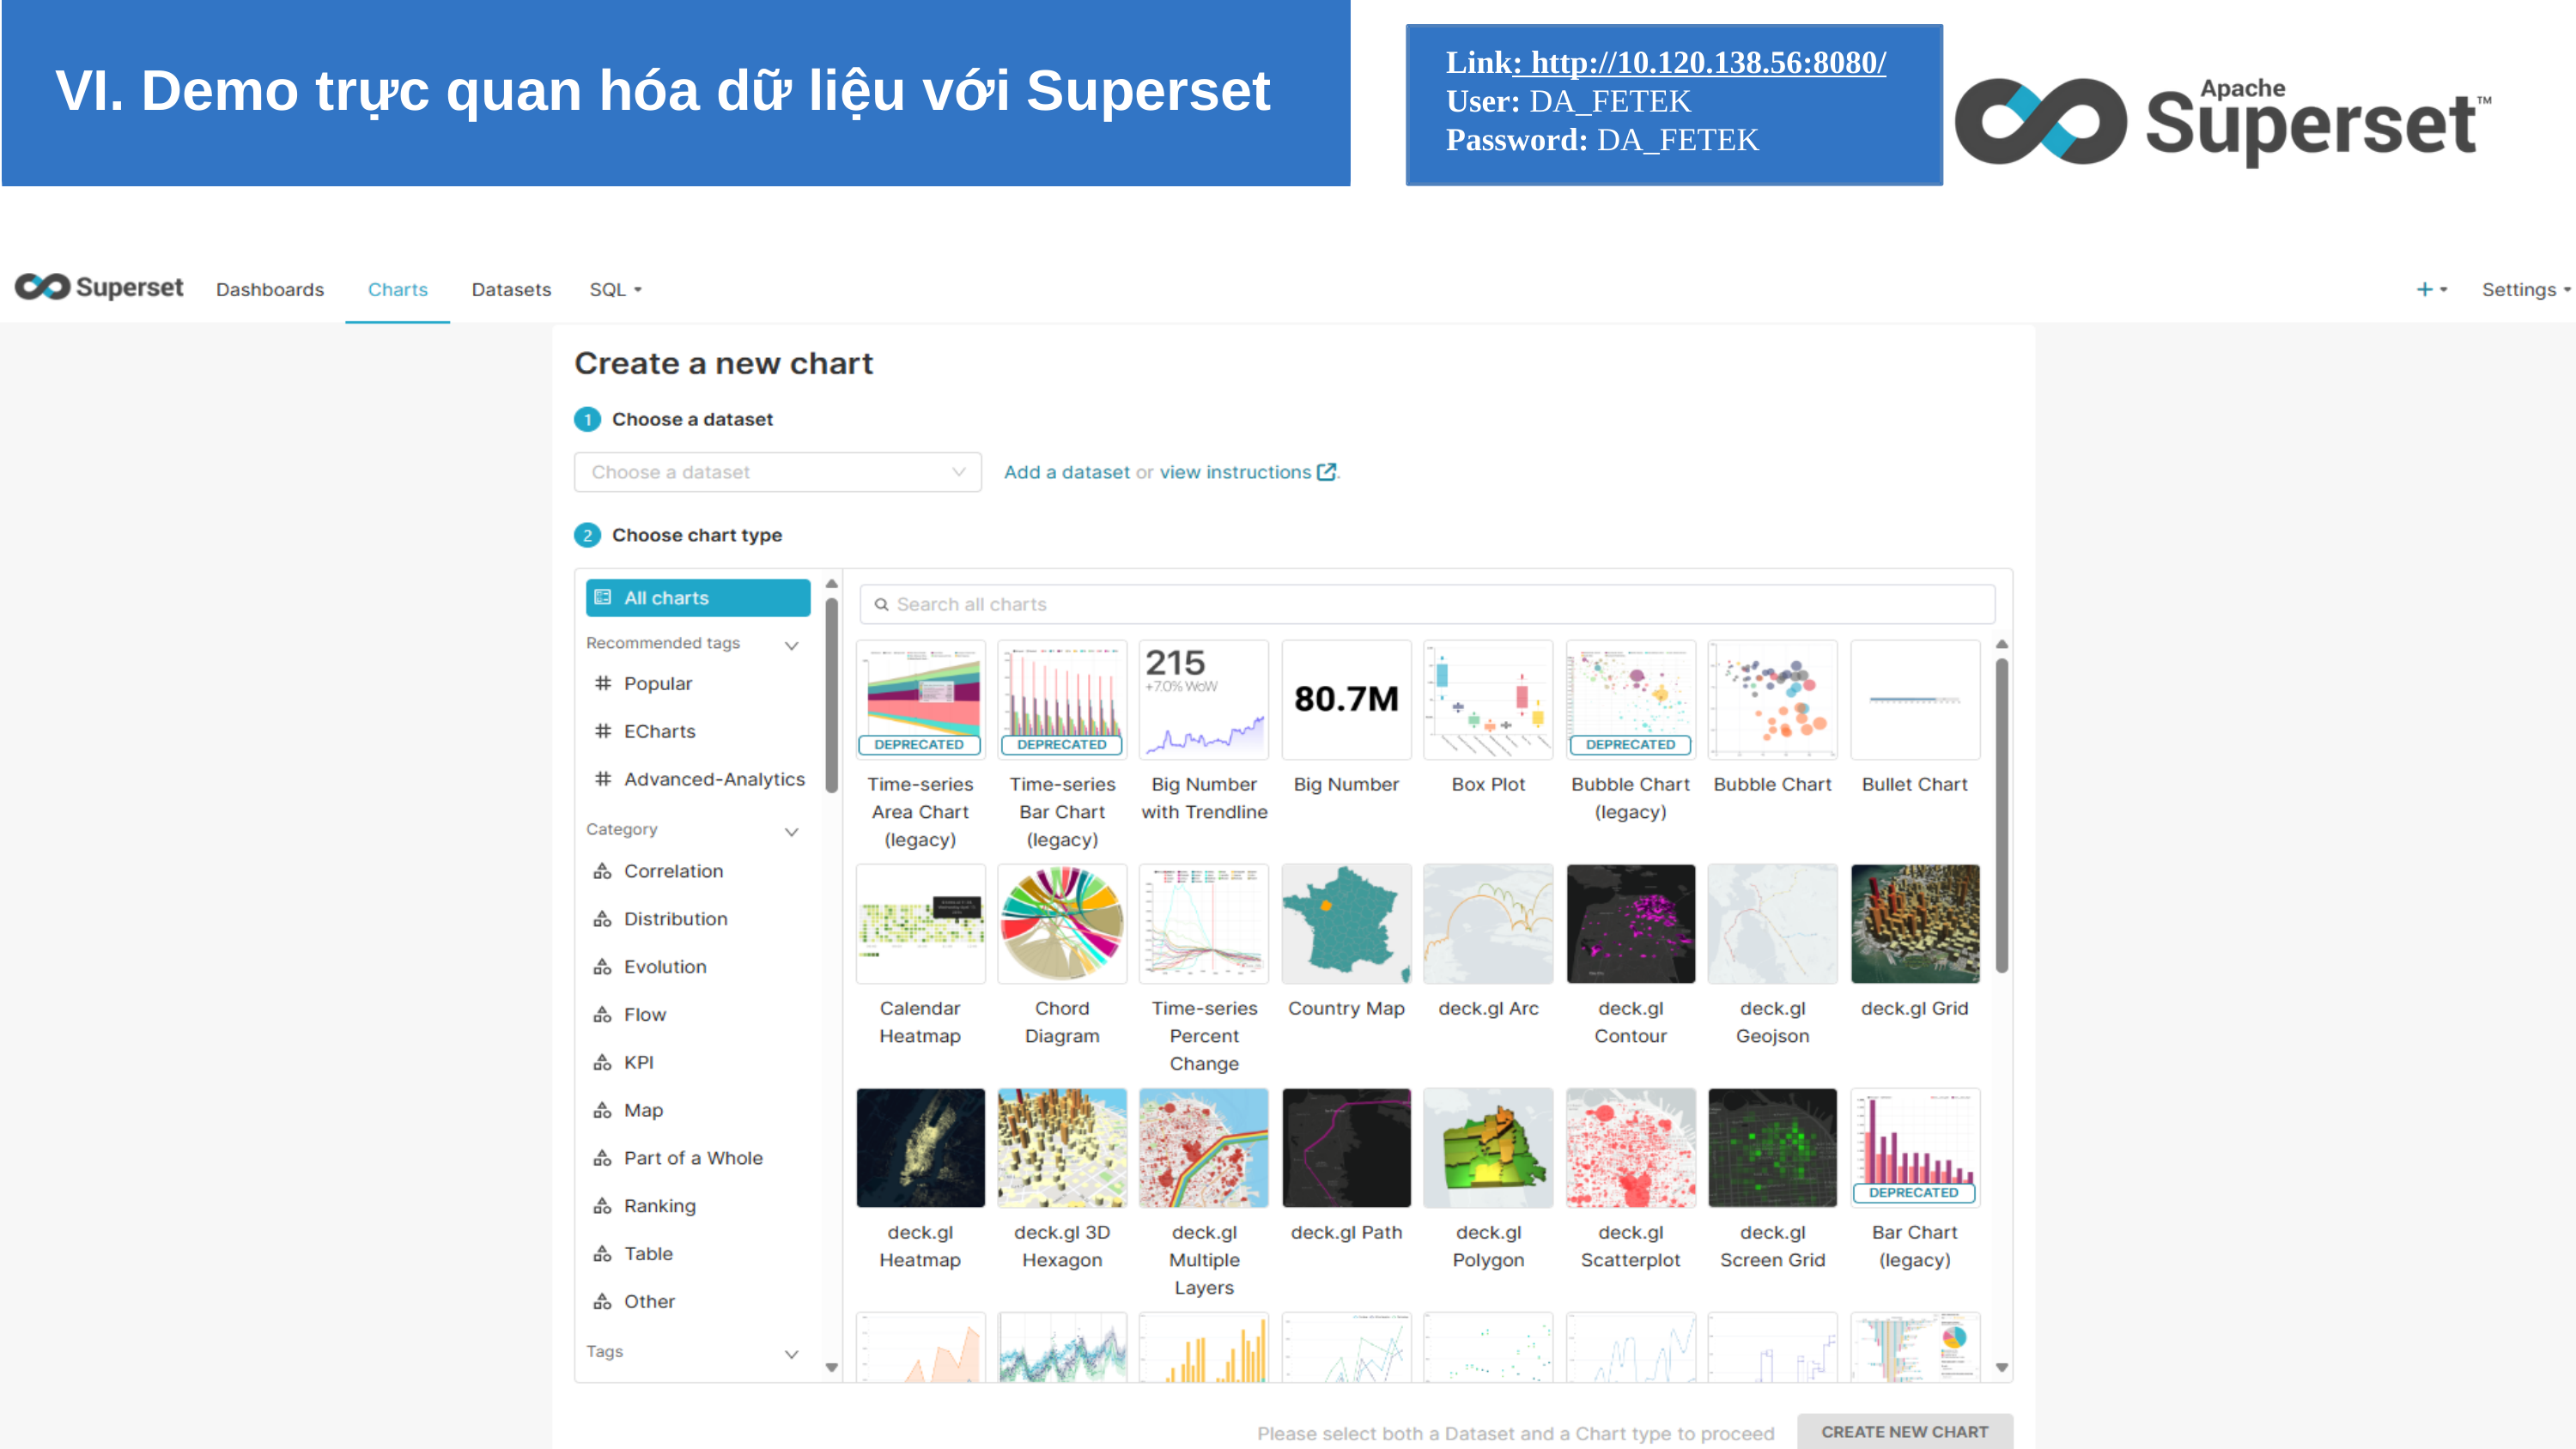

Link: http://10.120.138.56:8080/​
User: DA_FETEK
Password: DA_FETEK

VI. Demo trực quan hóa dữ liệu với Superset